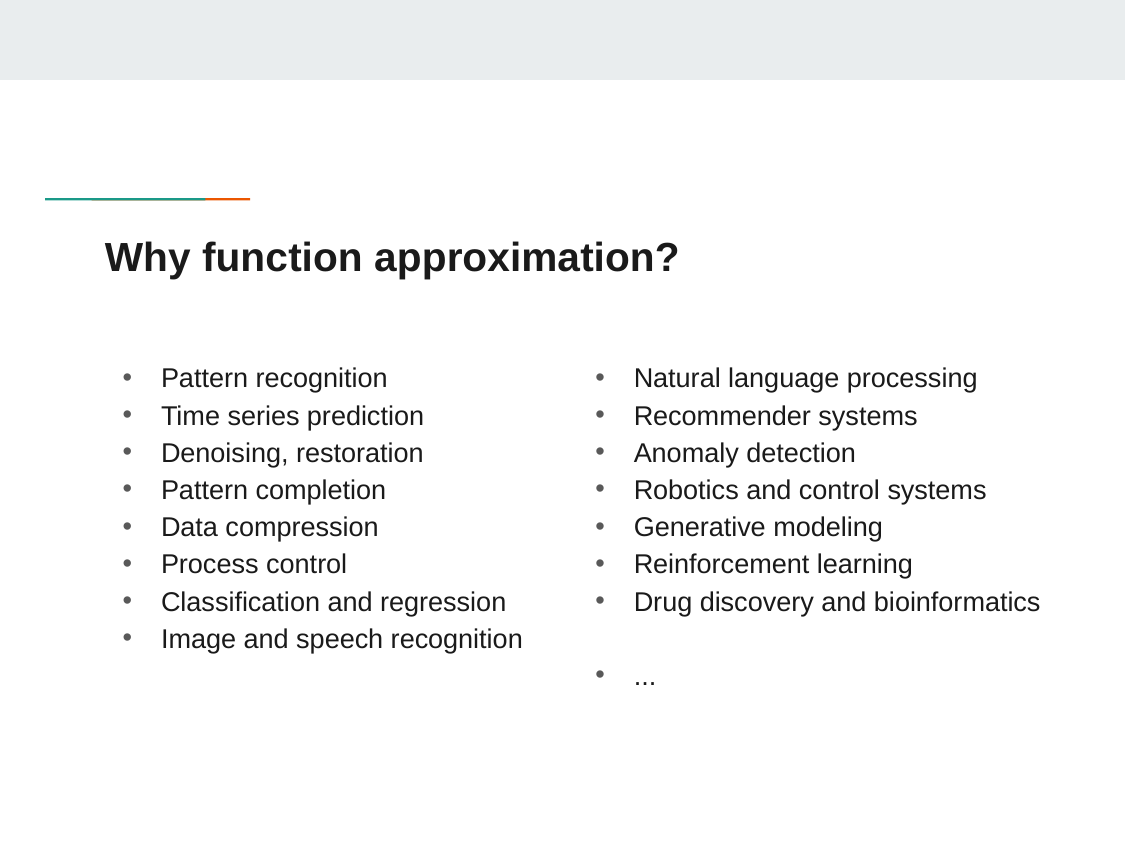

# Why function approximation?
Pattern recognition
Time series prediction
Denoising, restoration
Pattern completion
Data compression
Process control
Classification and regression
Image and speech recognition
Natural language processing
Recommender systems
Anomaly detection
Robotics and control systems
Generative modeling
Reinforcement learning
Drug discovery and bioinformatics

...